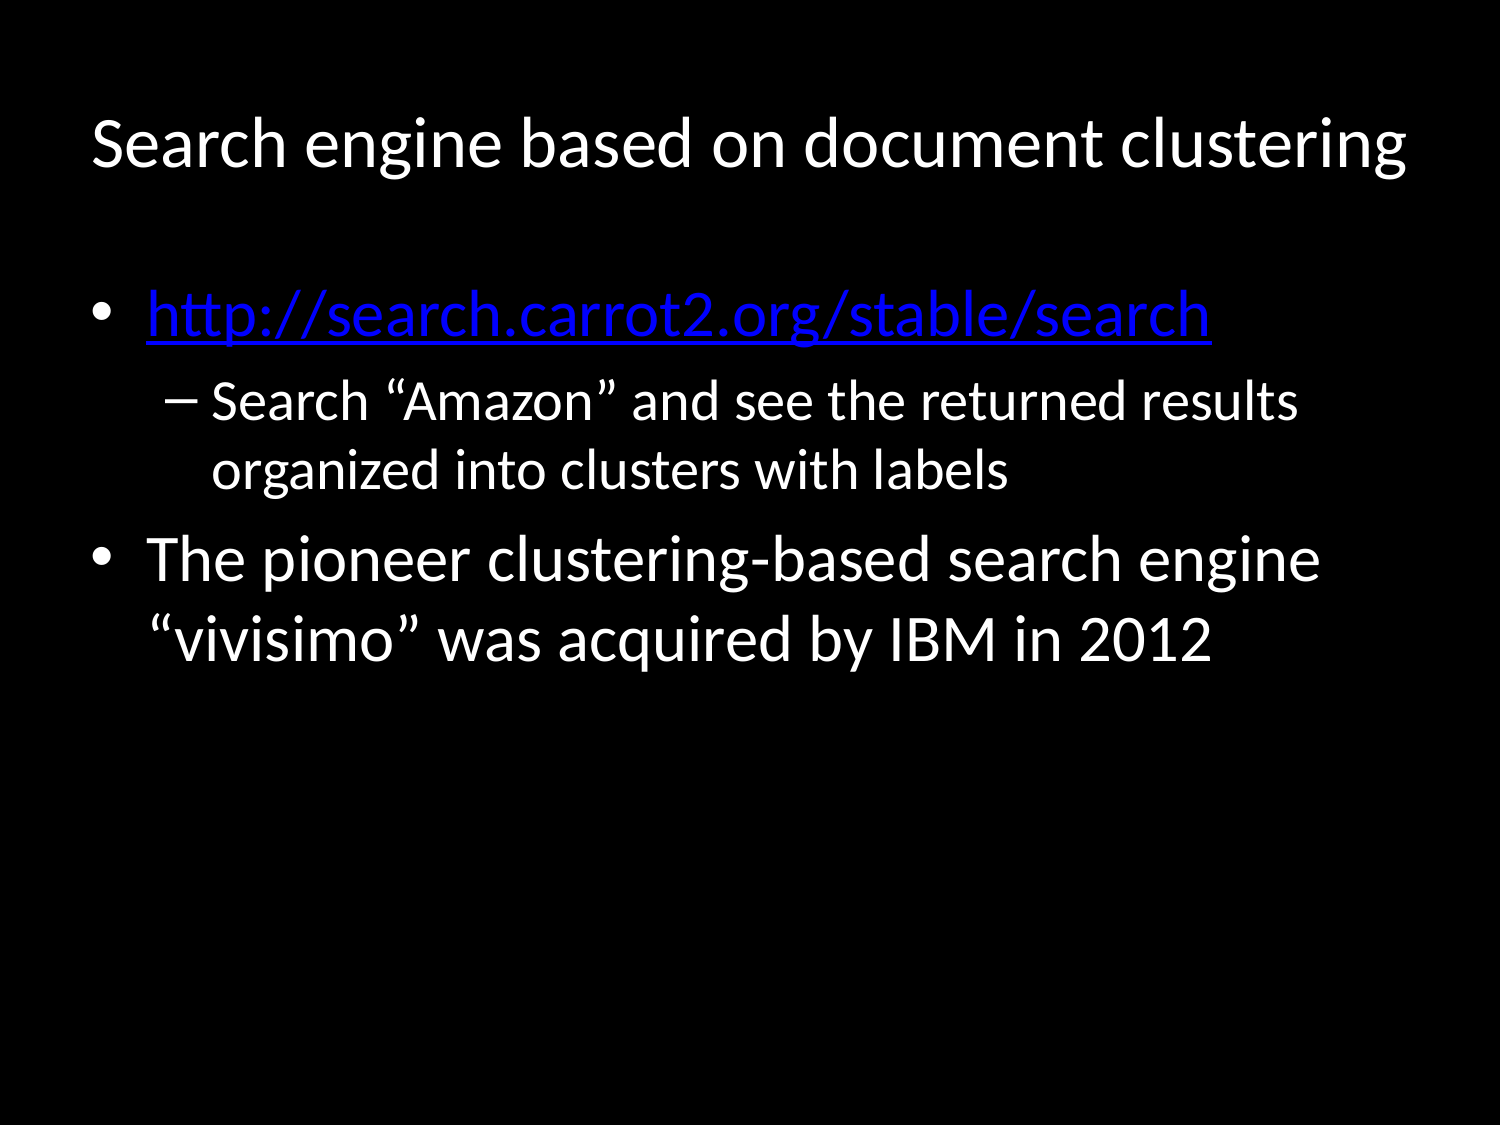

# Search engine based on document clustering
http://search.carrot2.org/stable/search
Search “Amazon” and see the returned results organized into clusters with labels
The pioneer clustering-based search engine “vivisimo” was acquired by IBM in 2012